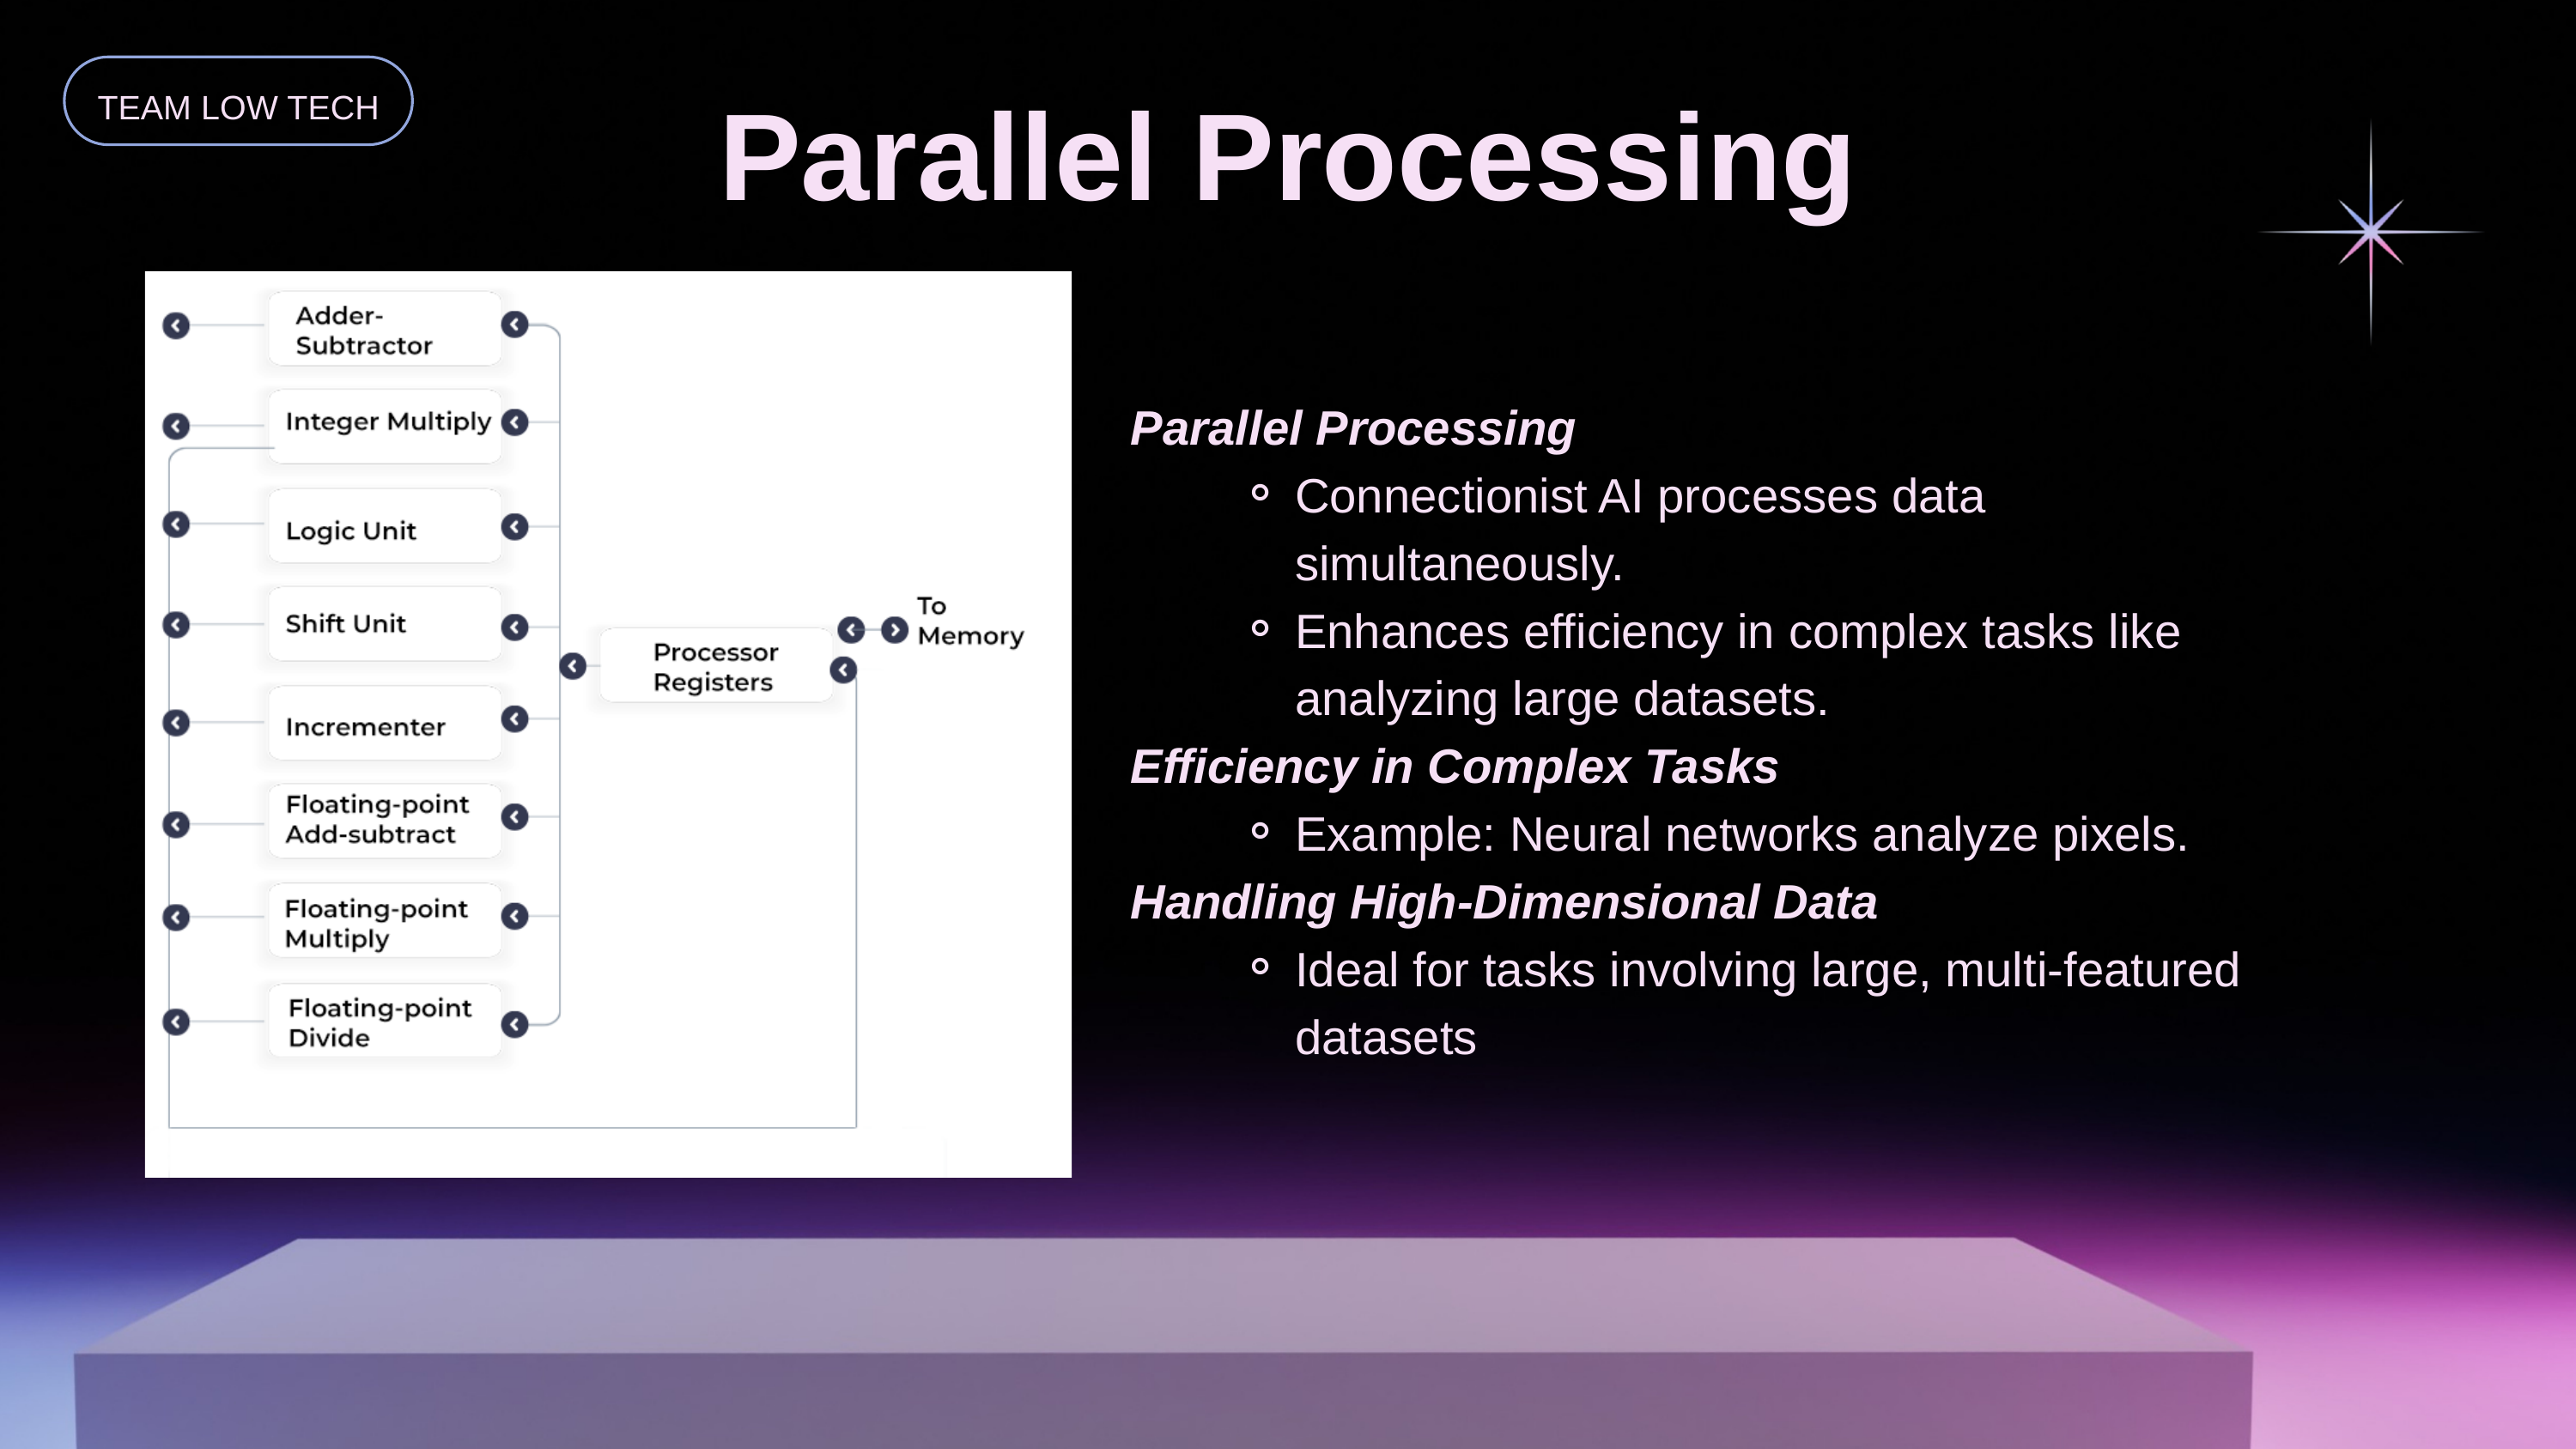

Parallel Processing

TEAM LOW TECH

Parallel Processing
Connectionist AI processes data simultaneously.
Enhances efficiency in complex tasks like analyzing large datasets.
Efficiency in Complex Tasks
Example: Neural networks analyze pixels.
Handling High-Dimensional Data
Ideal for tasks involving large, multi-featured datasets